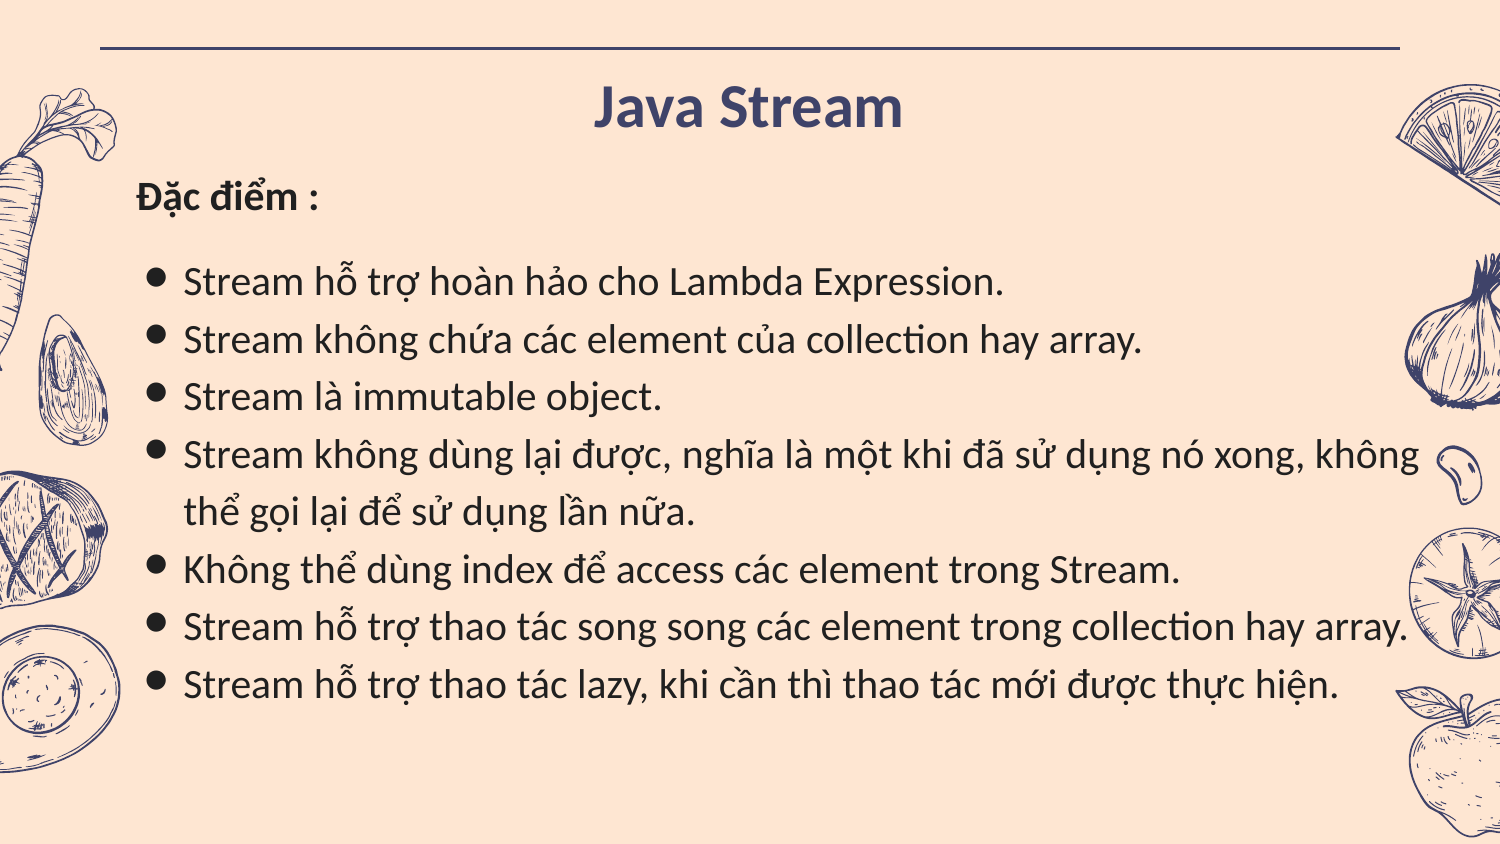

# Java Stream
Đặc điểm :
Stream hỗ trợ hoàn hảo cho Lambda Expression.
Stream không chứa các element của collection hay array.
Stream là immutable object.
Stream không dùng lại được, nghĩa là một khi đã sử dụng nó xong, không thể gọi lại để sử dụng lần nữa.
Không thể dùng index để access các element trong Stream.
Stream hỗ trợ thao tác song song các element trong collection hay array.
Stream hỗ trợ thao tác lazy, khi cần thì thao tác mới được thực hiện.